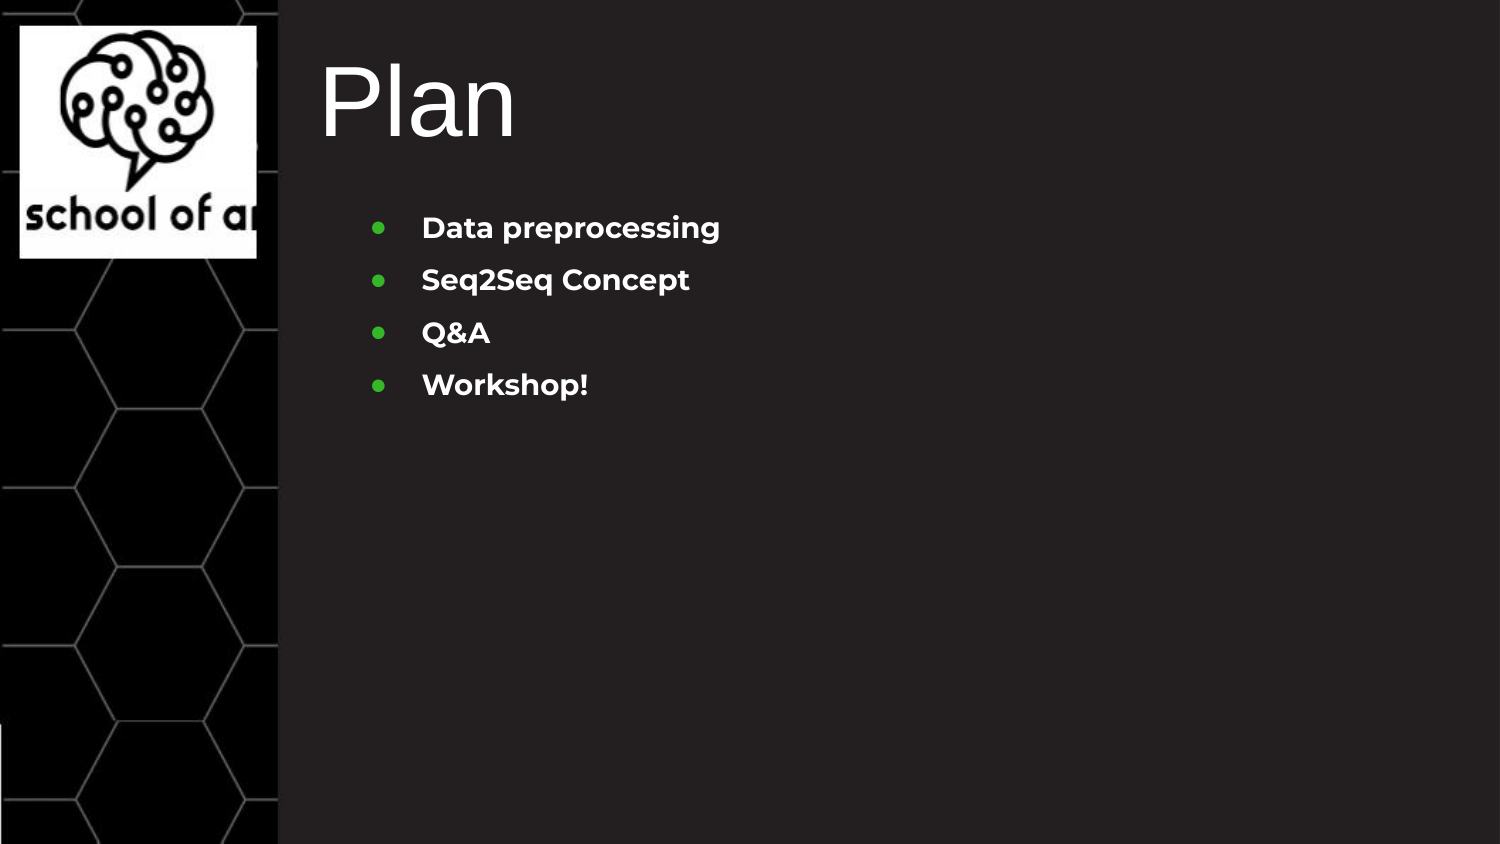

Plan
Data preprocessing
Seq2Seq Concept
Q&A
Workshop!